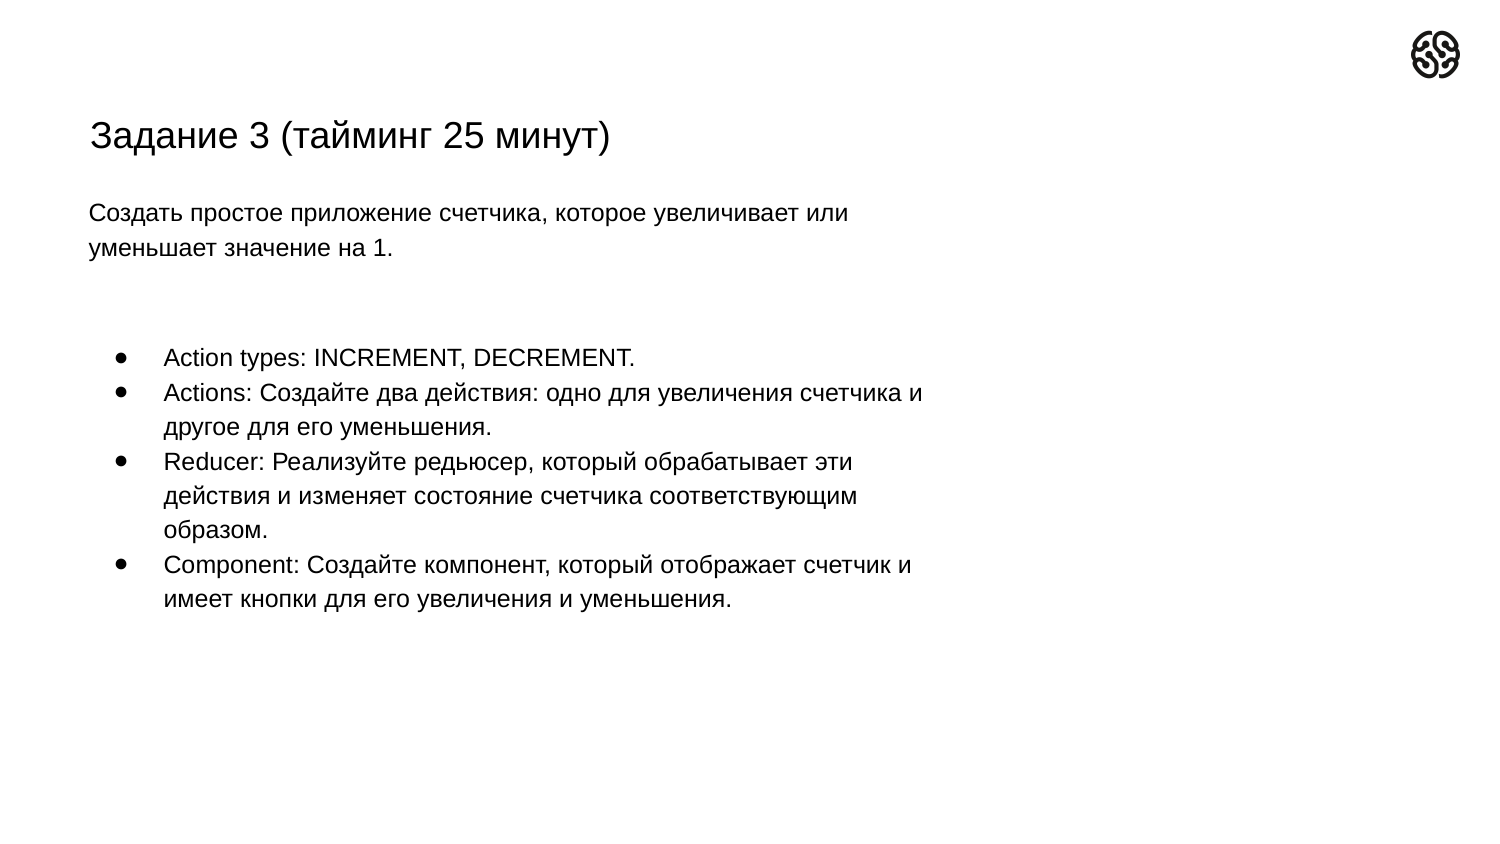

# Задание 3 (тайминг 25 минут)
Создать простое приложение счетчика, которое увеличивает или уменьшает значение на 1.

Action types: INCREMENT, DECREMENT.
Actions: Создайте два действия: одно для увеличения счетчика и другое для его уменьшения.
Reducer: Реализуйте редьюсер, который обрабатывает эти действия и изменяет состояние счетчика соответствующим образом.
Component: Создайте компонент, который отображает счетчик и имеет кнопки для его увеличения и уменьшения.